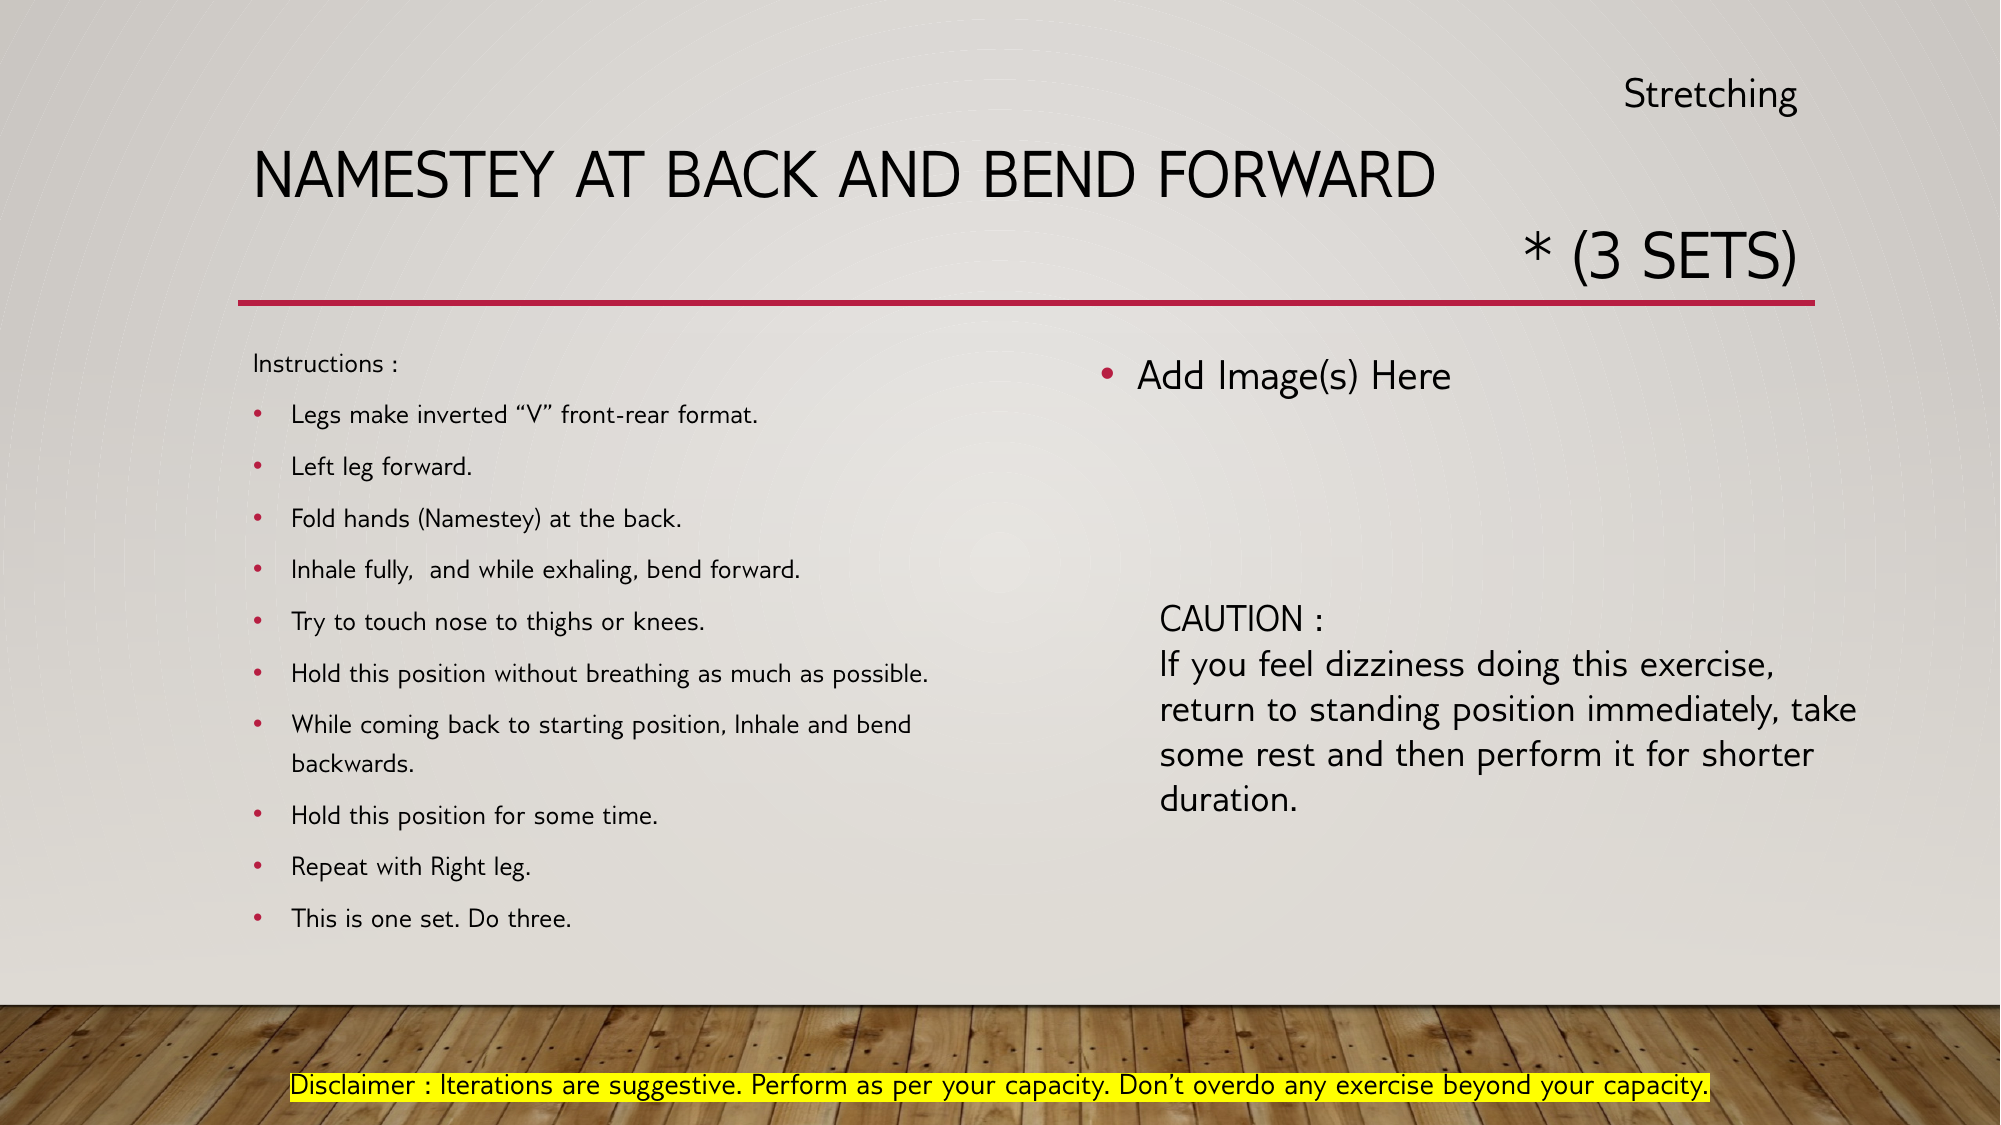

Stretching
# Namestey at back and bend forward
* (3 sets)
Add Image(s) Here

Instructions :
Legs make inverted “V” front-rear format.
Left leg forward.
Fold hands (Namestey) at the back.
Inhale fully,  and while exhaling, bend forward.
Try to touch nose to thighs or knees.
Hold this position without breathing as much as possible.
While coming back to starting position, Inhale and bend backwards.
Hold this position for some time.
Repeat with Right leg.
This is one set. Do three.

CAUTION :
If you feel dizziness doing this exercise, return to standing position immediately, take some rest and then perform it for shorter duration.
Disclaimer : Iterations are suggestive. Perform as per your capacity. Don’t overdo any exercise beyond your capacity.